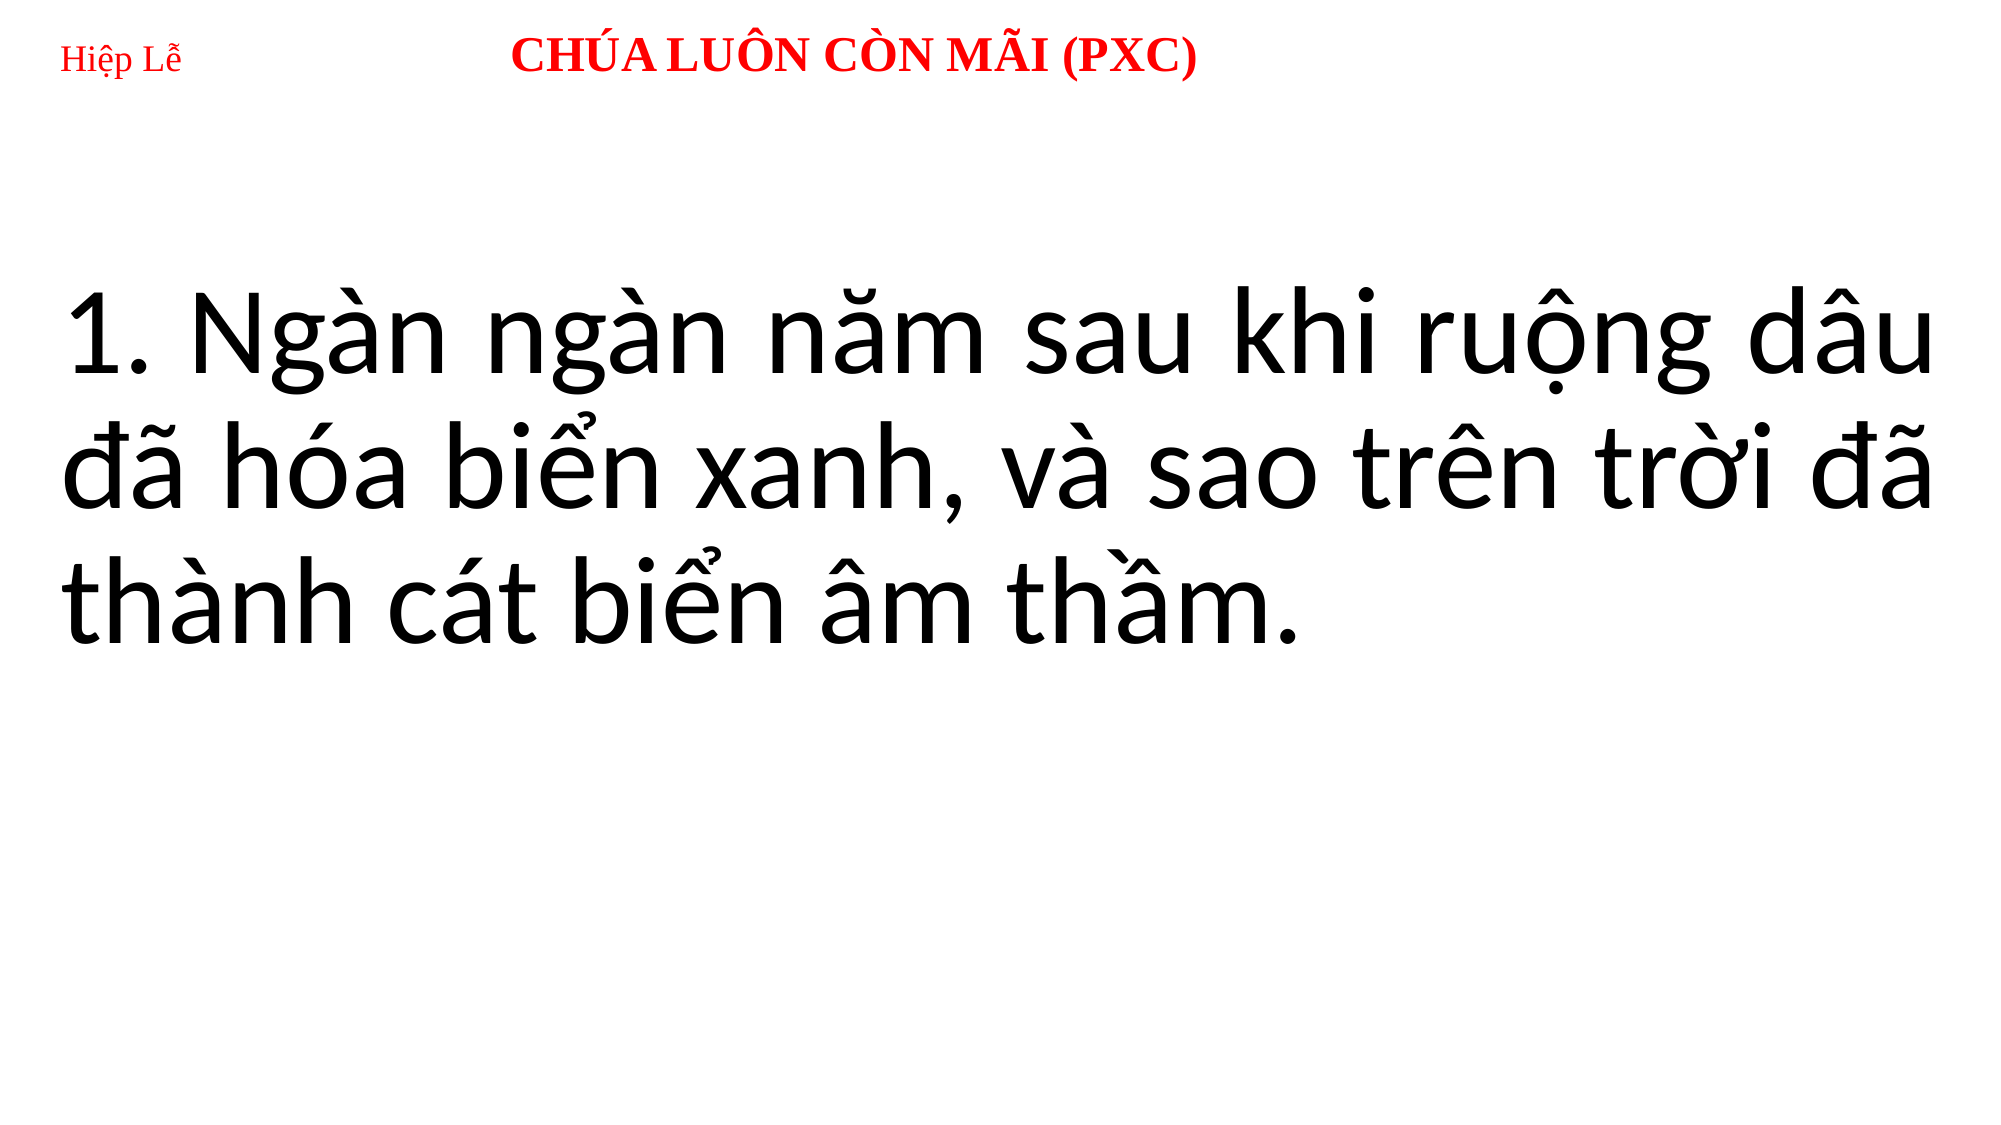

# Hiệp Lễ                    	CHÚA LUÔN CÒN MÃI (PXC)
1. Ngàn ngàn năm sau khi ruộng dâu đã hóa biển xanh, và sao trên trời đã thành cát biển âm thầm.